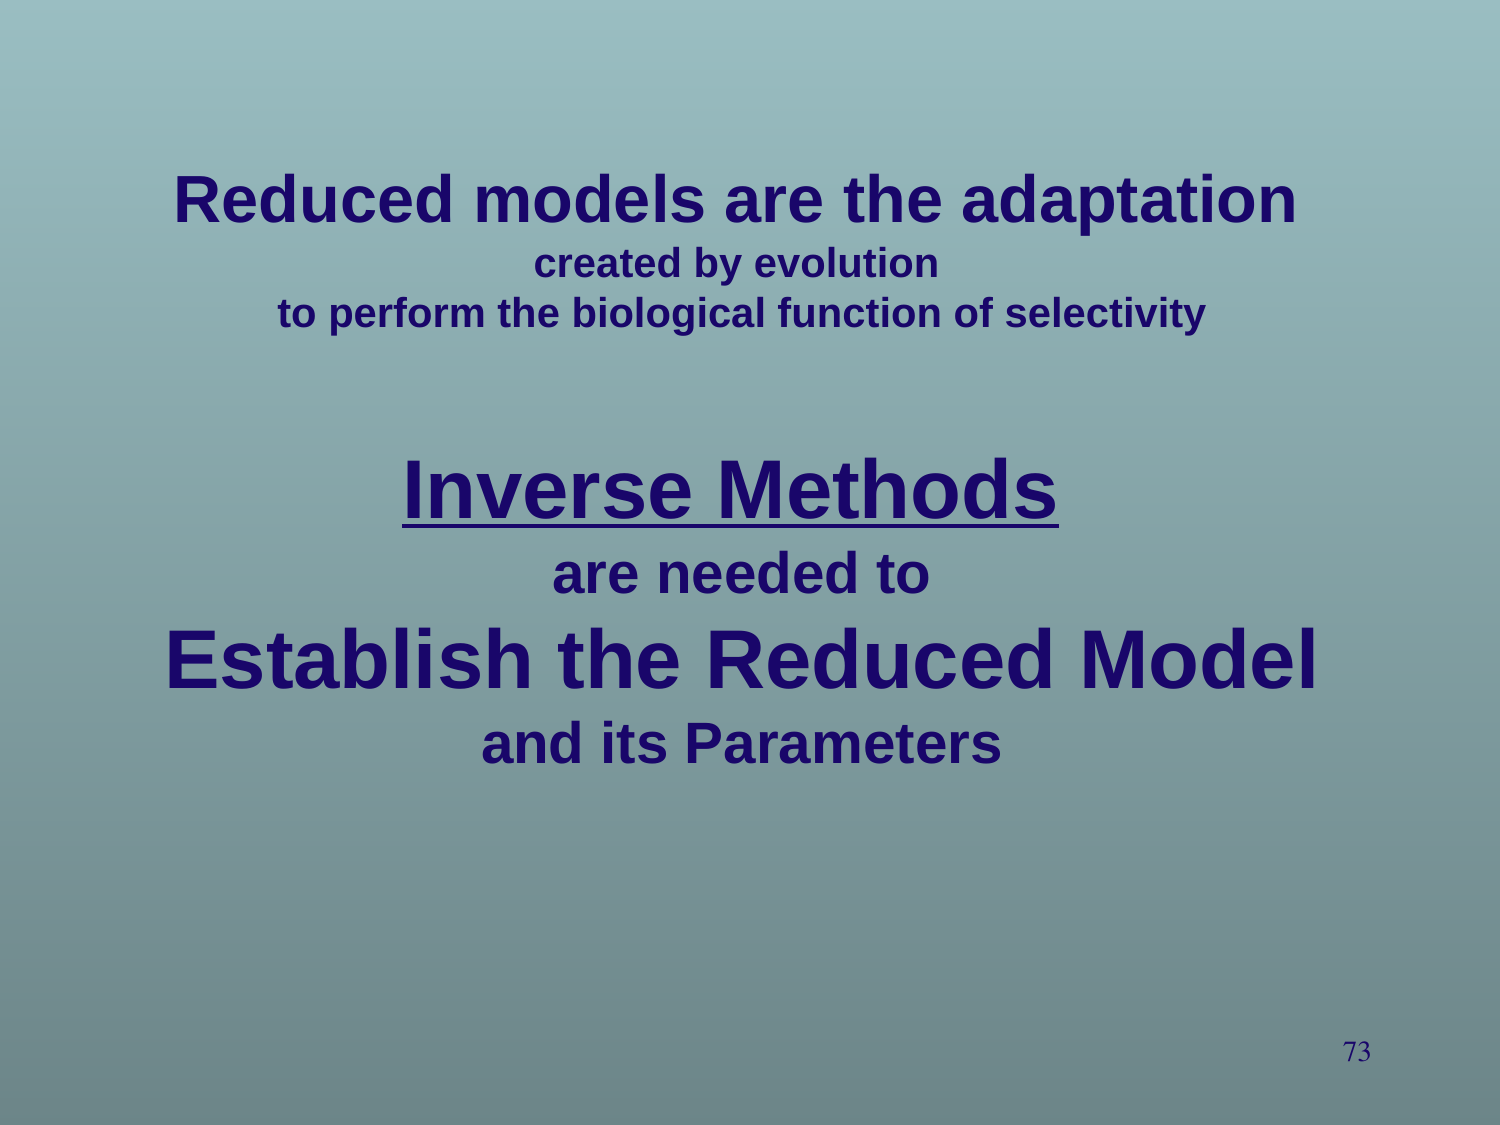

Reduced models are the adaptation
created by evolution
to perform the biological function of selectivity

Inverse Methods
are needed to
Establish the Reduced Model
and its Parameters
73